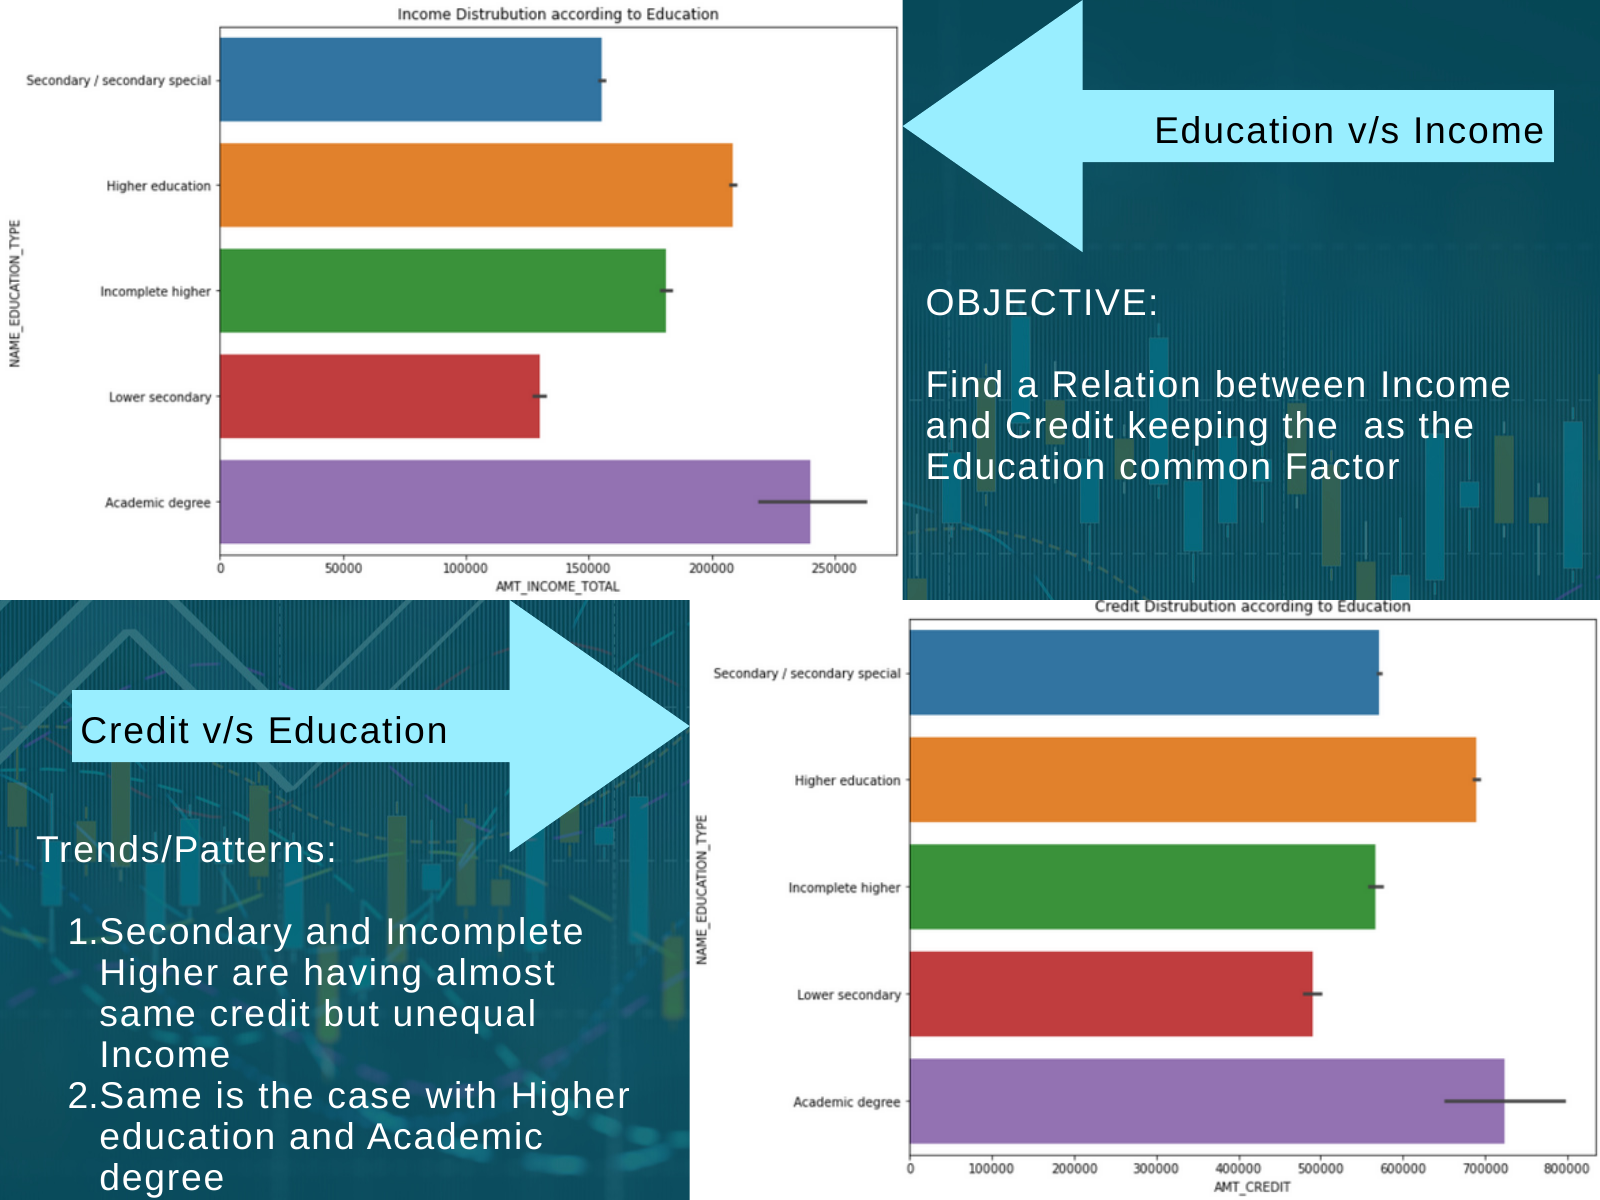

Education v/s Income
OBJECTIVE:

Find a Relation between Income and Credit keeping the  as the Education common Factor

Credit v/s Education

Trends/Patterns:

Secondary and Incomplete Higher are having almost same credit but unequal Income
Same is the case with Higher education and Academic degree